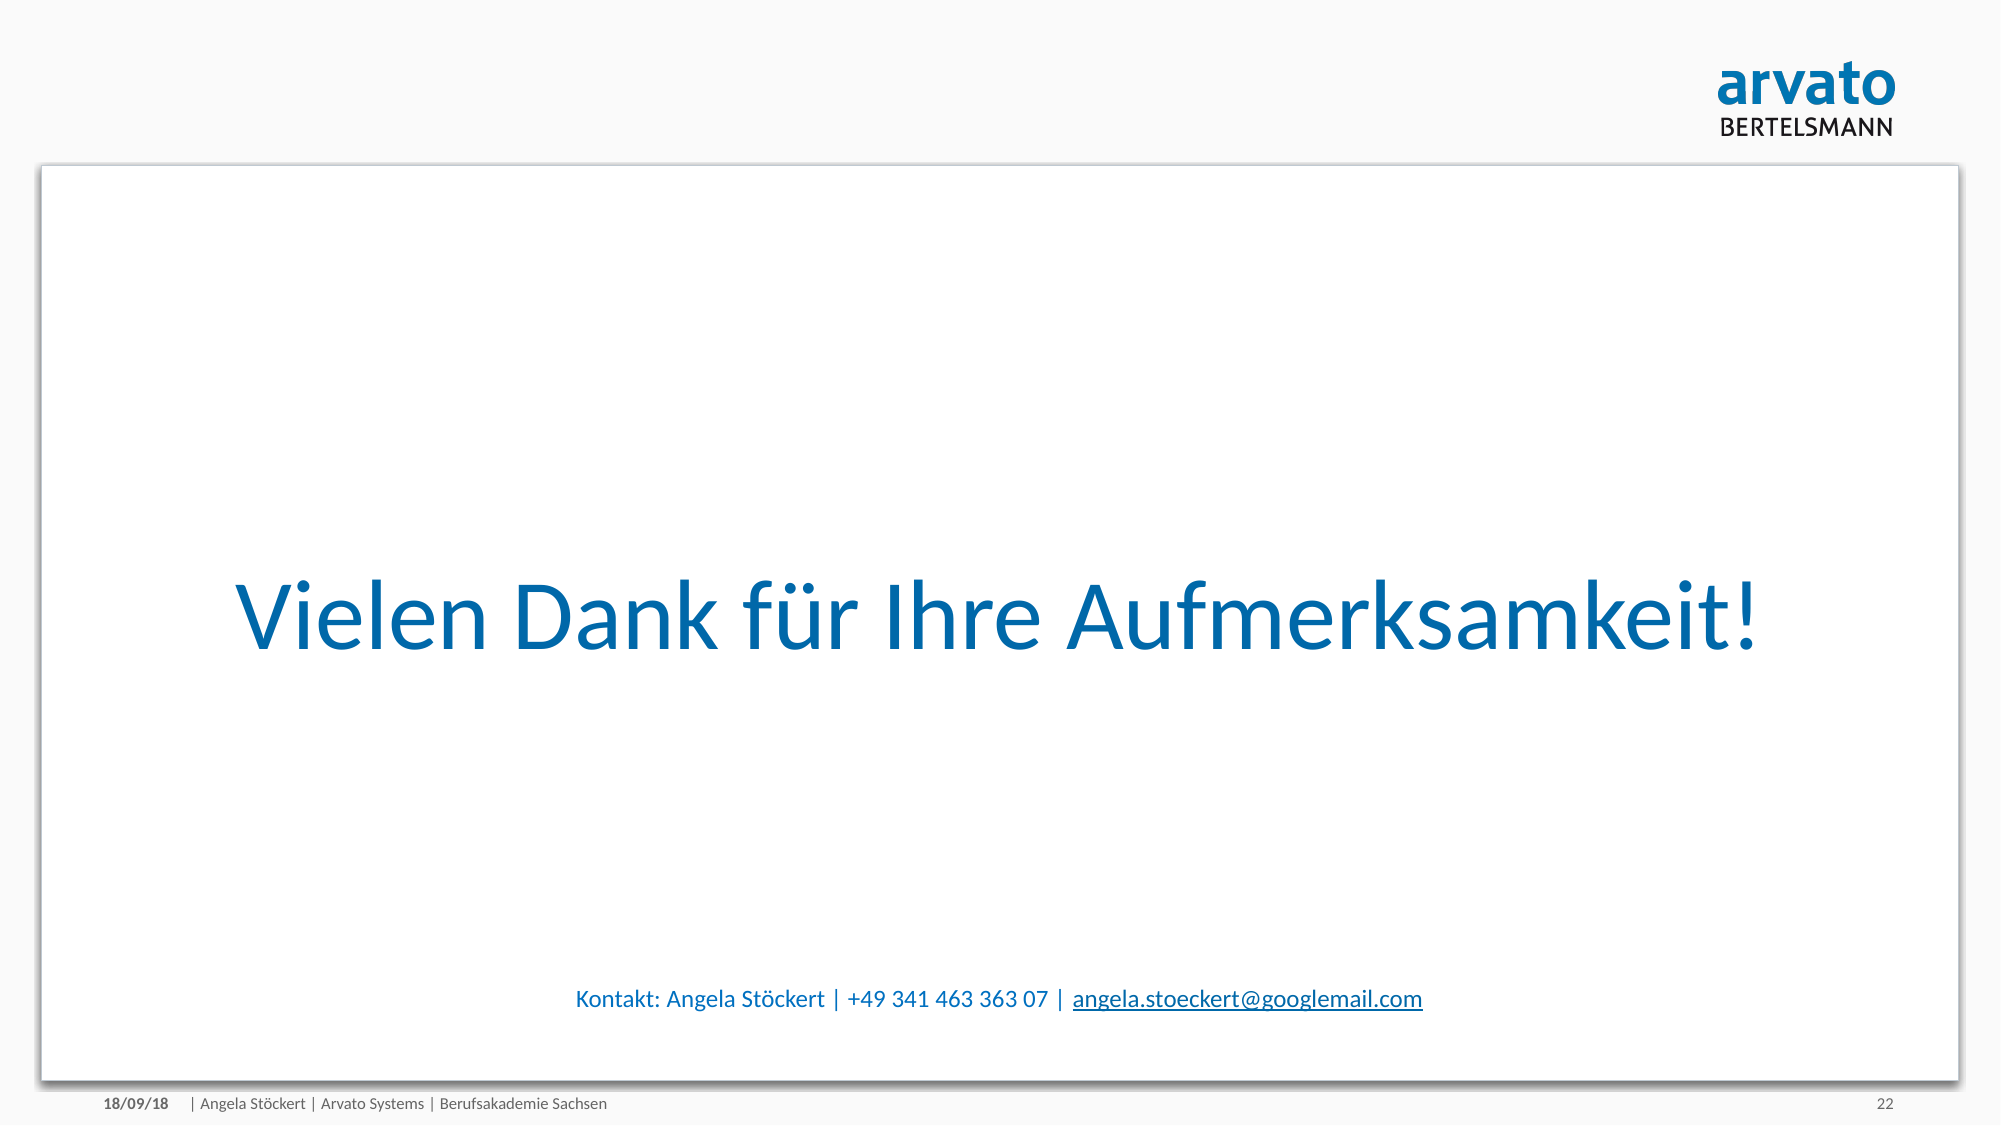

# Vielen Dank für Ihre Aufmerksamkeit!
Kontakt: Angela Stöckert | +49 341 463 363 07 | angela.stoeckert@googlemail.com
18/09/18
| Angela Stöckert | Arvato Systems | Berufsakademie Sachsen
22